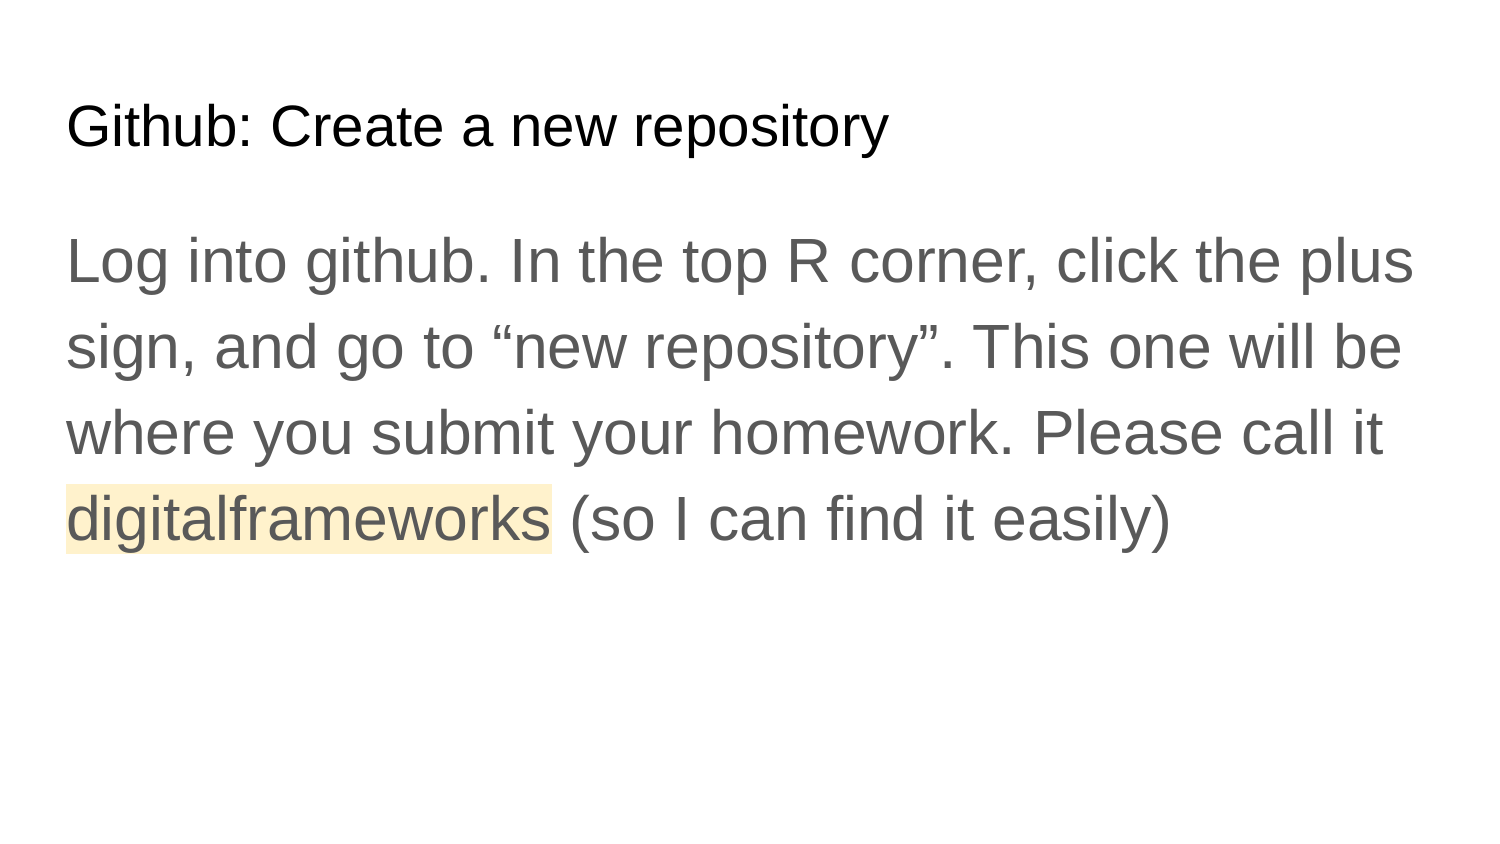

# Github: Create a new repository
Log into github. In the top R corner, click the plus sign, and go to “new repository”. This one will be where you submit your homework. Please call it digitalframeworks (so I can find it easily)